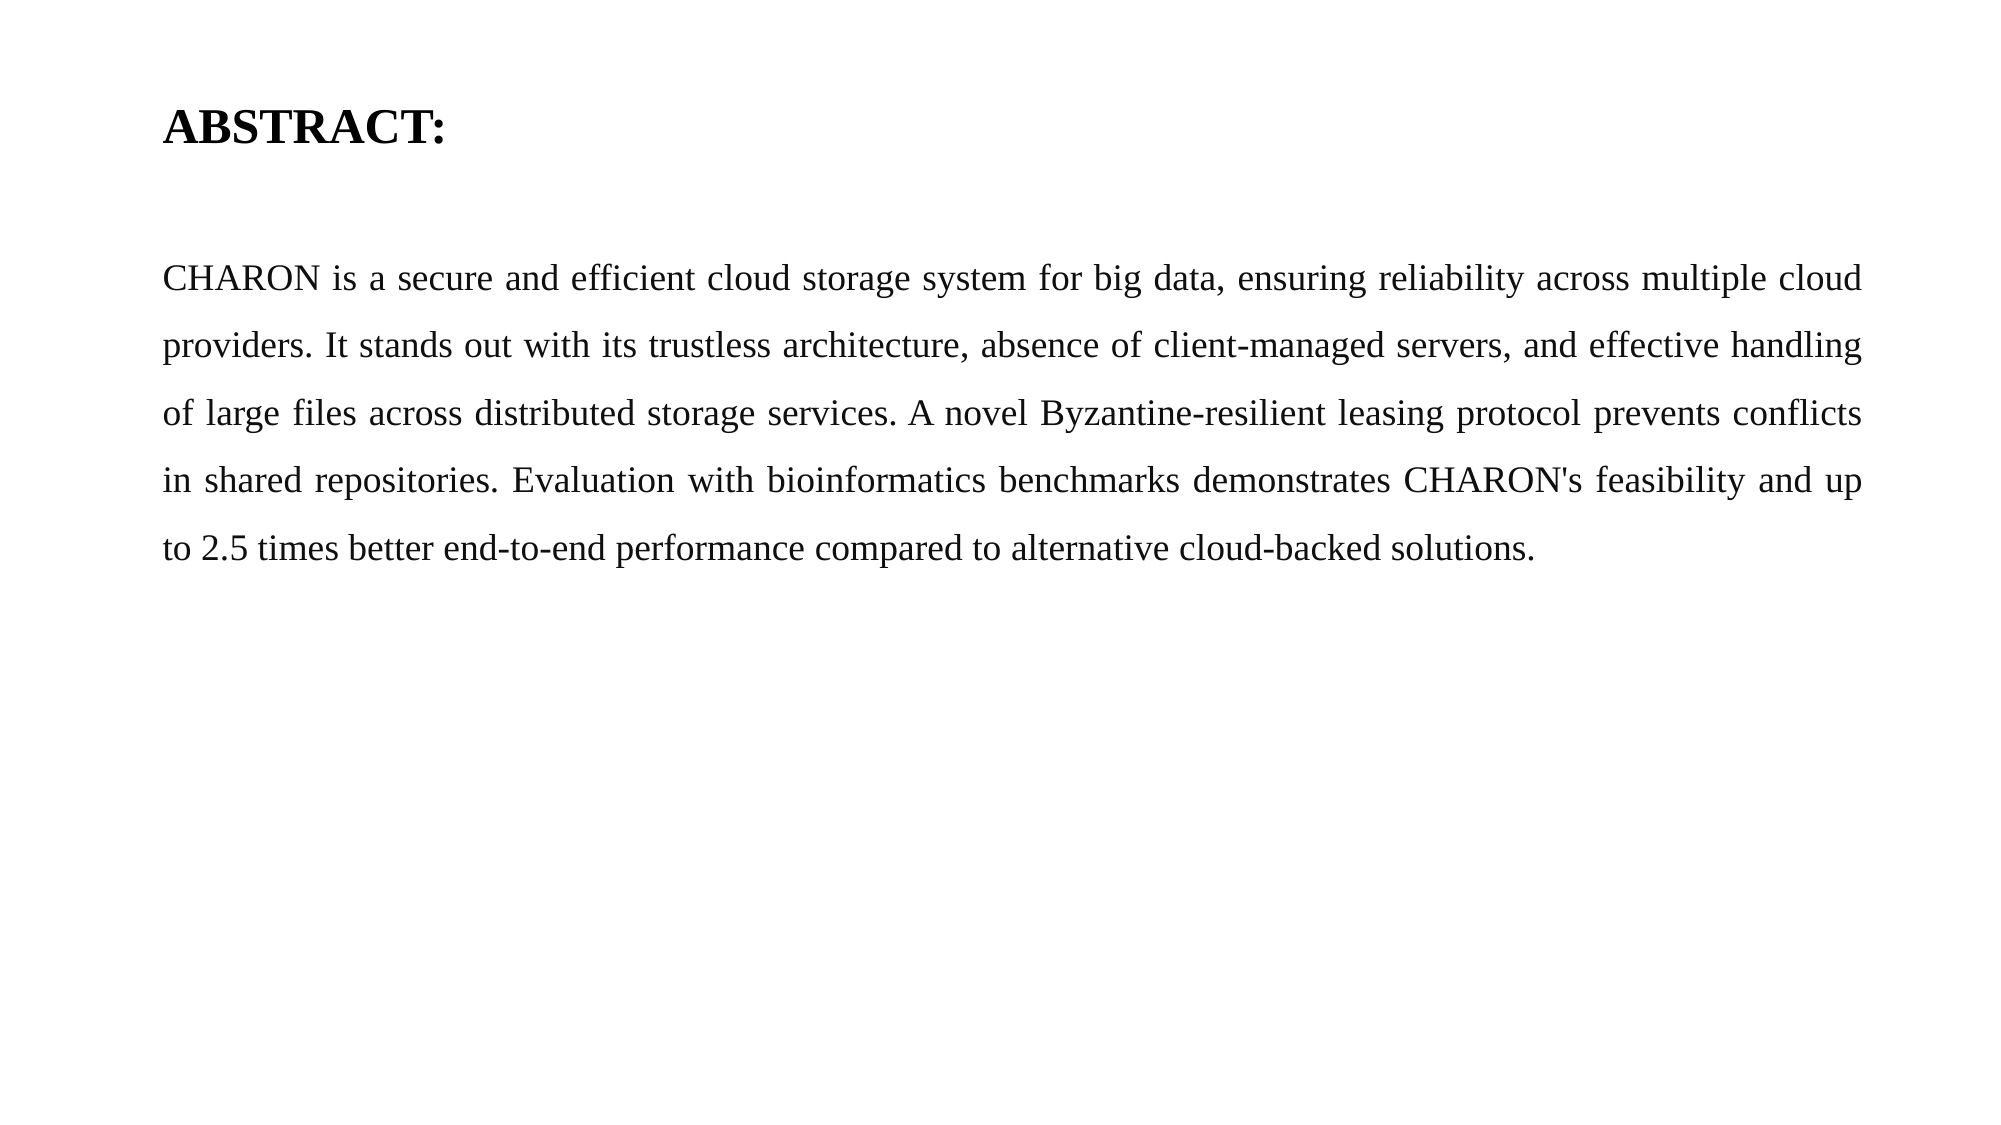

ABSTRACT:

CHARON is a secure and efficient cloud storage system for big data, ensuring reliability across multiple cloud providers. It stands out with its trustless architecture, absence of client-managed servers, and effective handling of large files across distributed storage services. A novel Byzantine-resilient leasing protocol prevents conflicts in shared repositories. Evaluation with bioinformatics benchmarks demonstrates CHARON's feasibility and up to 2.5 times better end-to-end performance compared to alternative cloud-backed solutions.